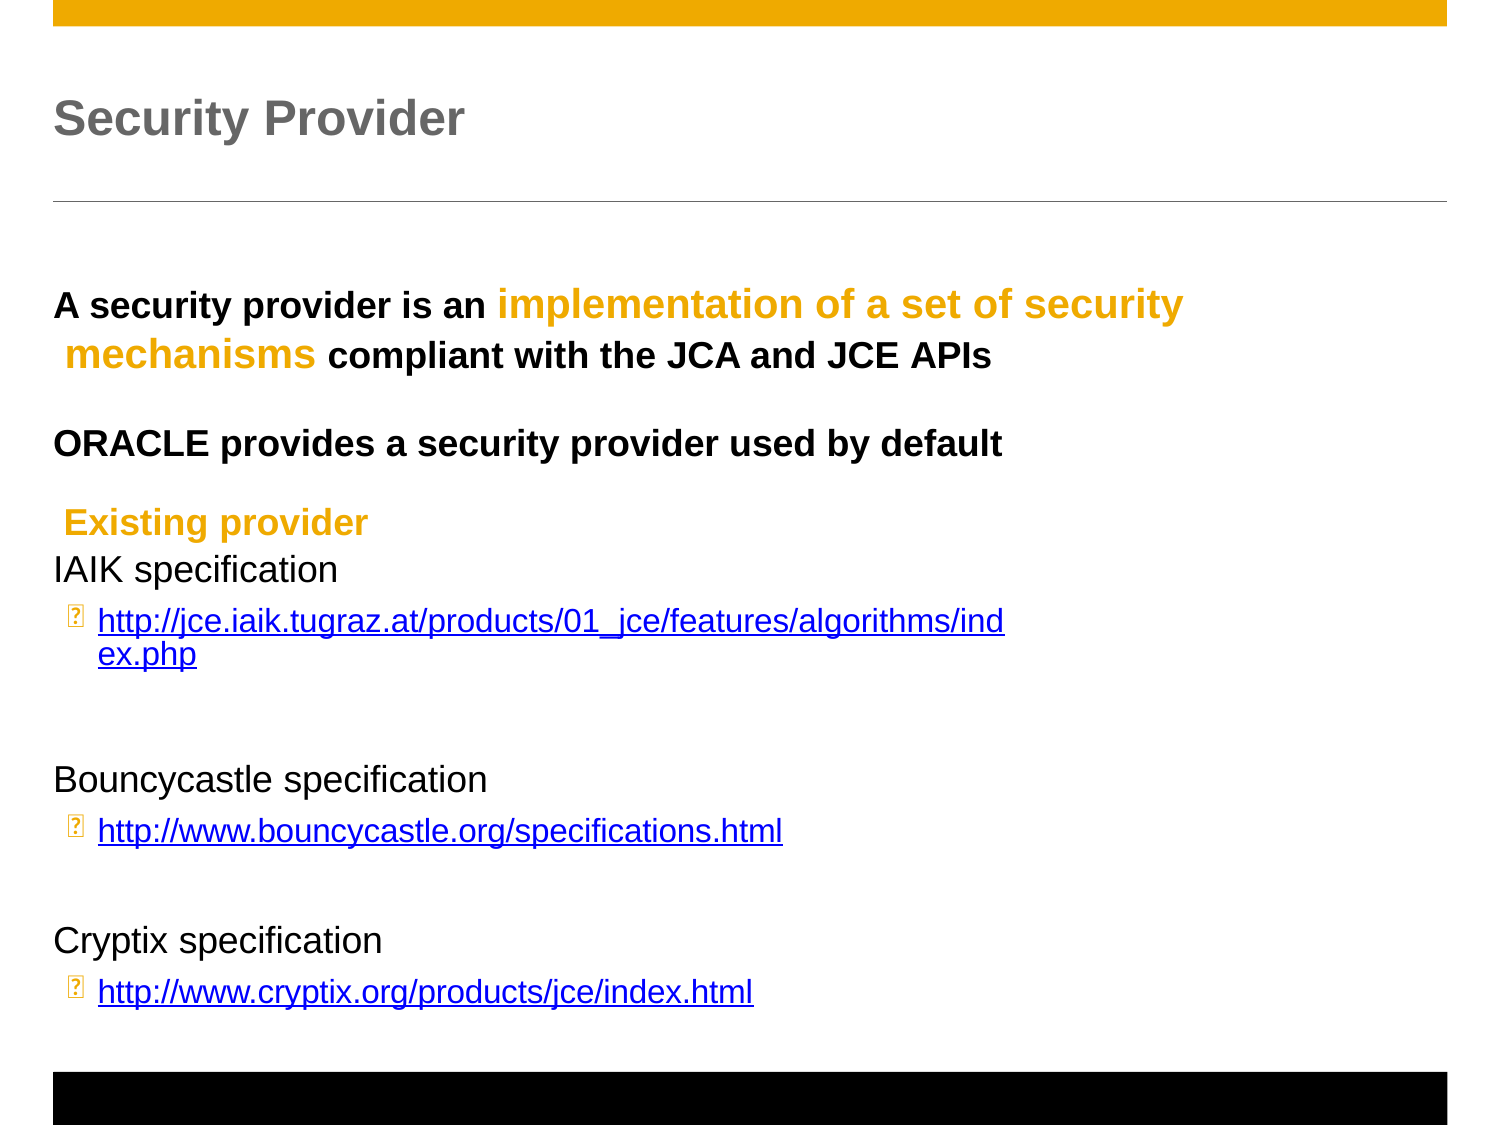

# Security Provider

A security provider is an implementation of a set of security  mechanisms compliant with the JCA and JCE APIs
ORACLE provides a security provider used by default  Existing provider
IAIK specification
http://jce.iaik.tugraz.at/products/01_jce/features/algorithms/index.php

Bouncycastle specification
http://www.bouncycastle.org/specifications.html

Cryptix specification
http://www.cryptix.org/products/jce/index.html

©  2016 SAP AG. All rights reserved.